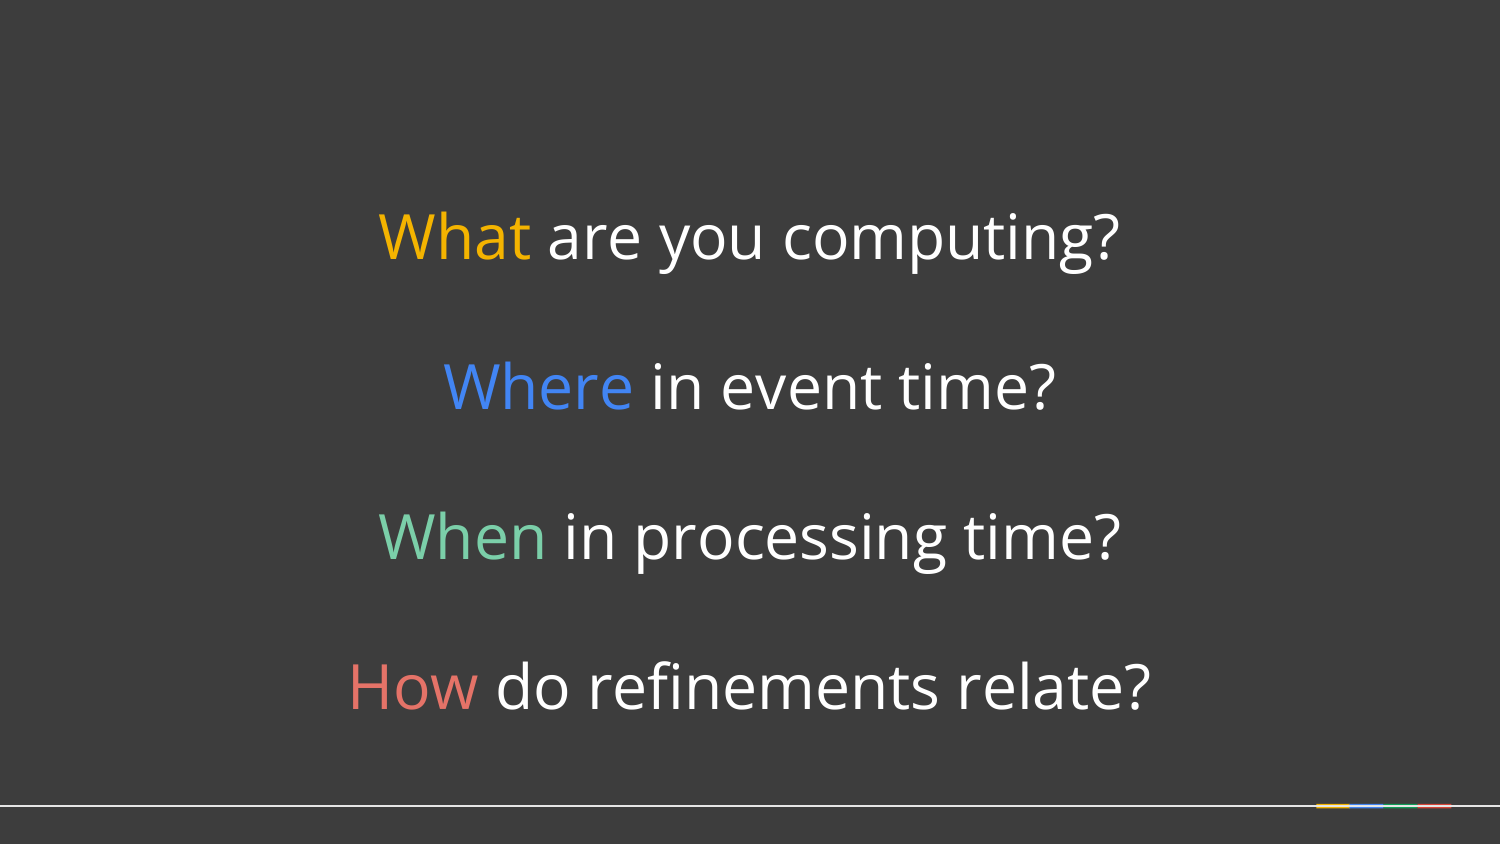

What are you computing?
Where in event time?
When in processing time?
How do refinements relate?